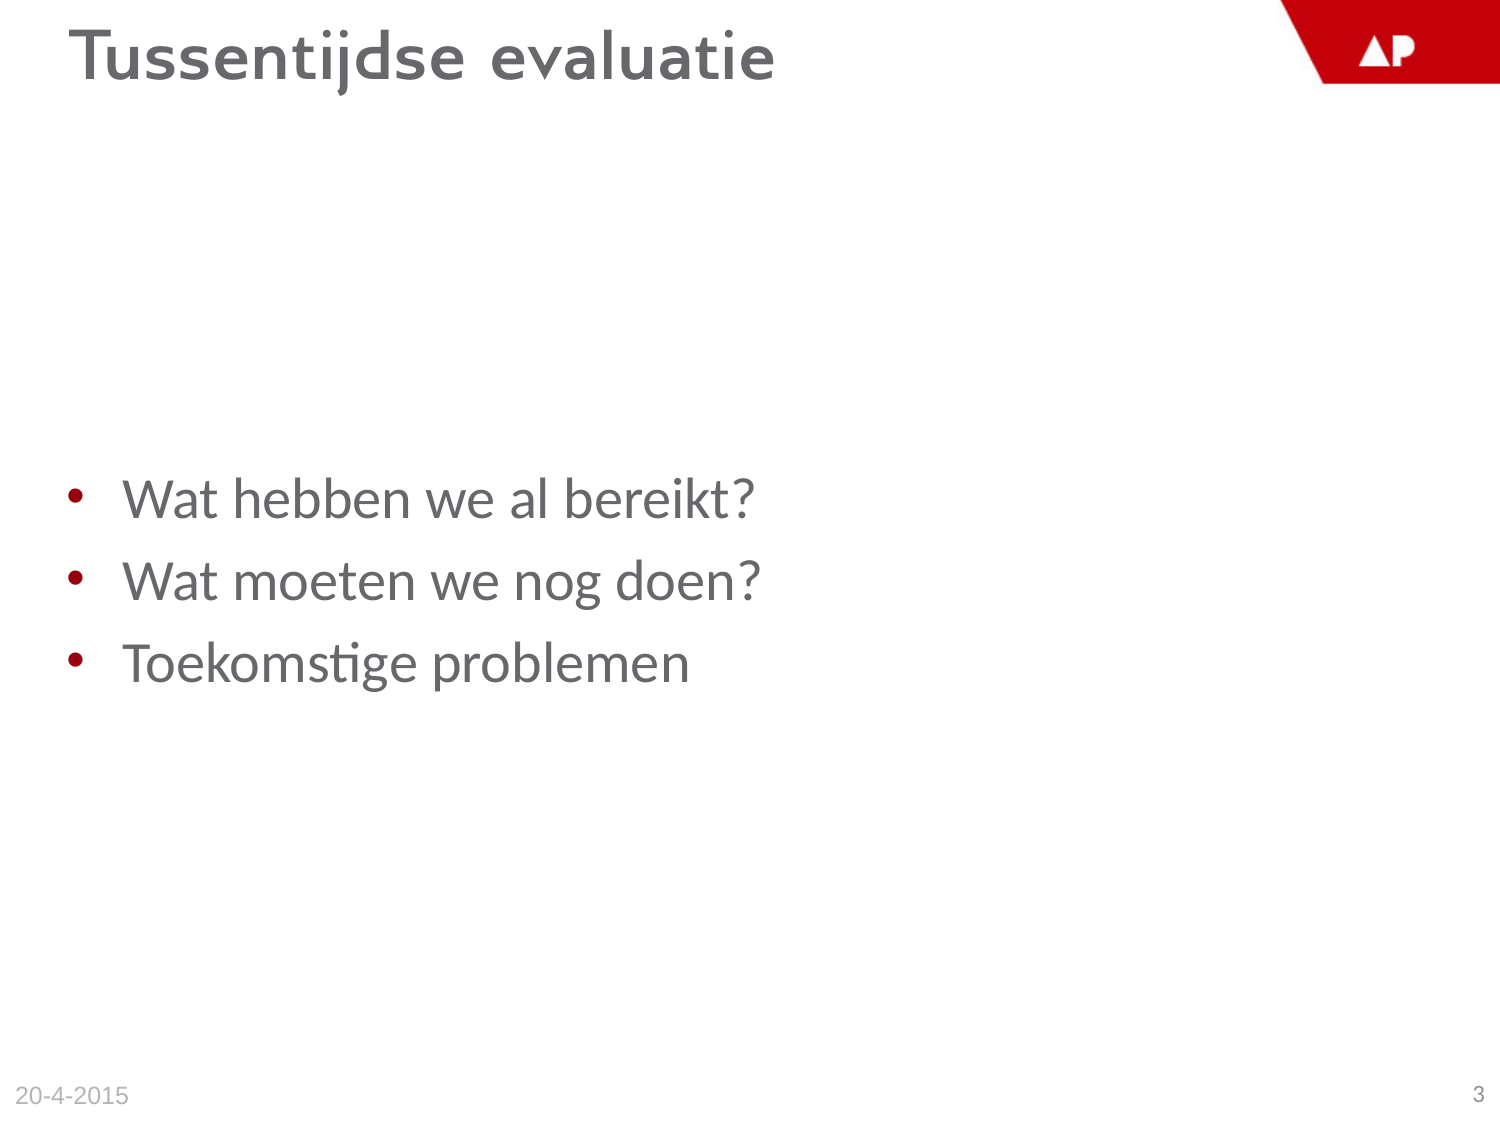

# Tussentijdse evaluatie

Wat hebben we al bereikt?
Wat moeten we nog doen?
Toekomstige problemen
3
20-4-2015